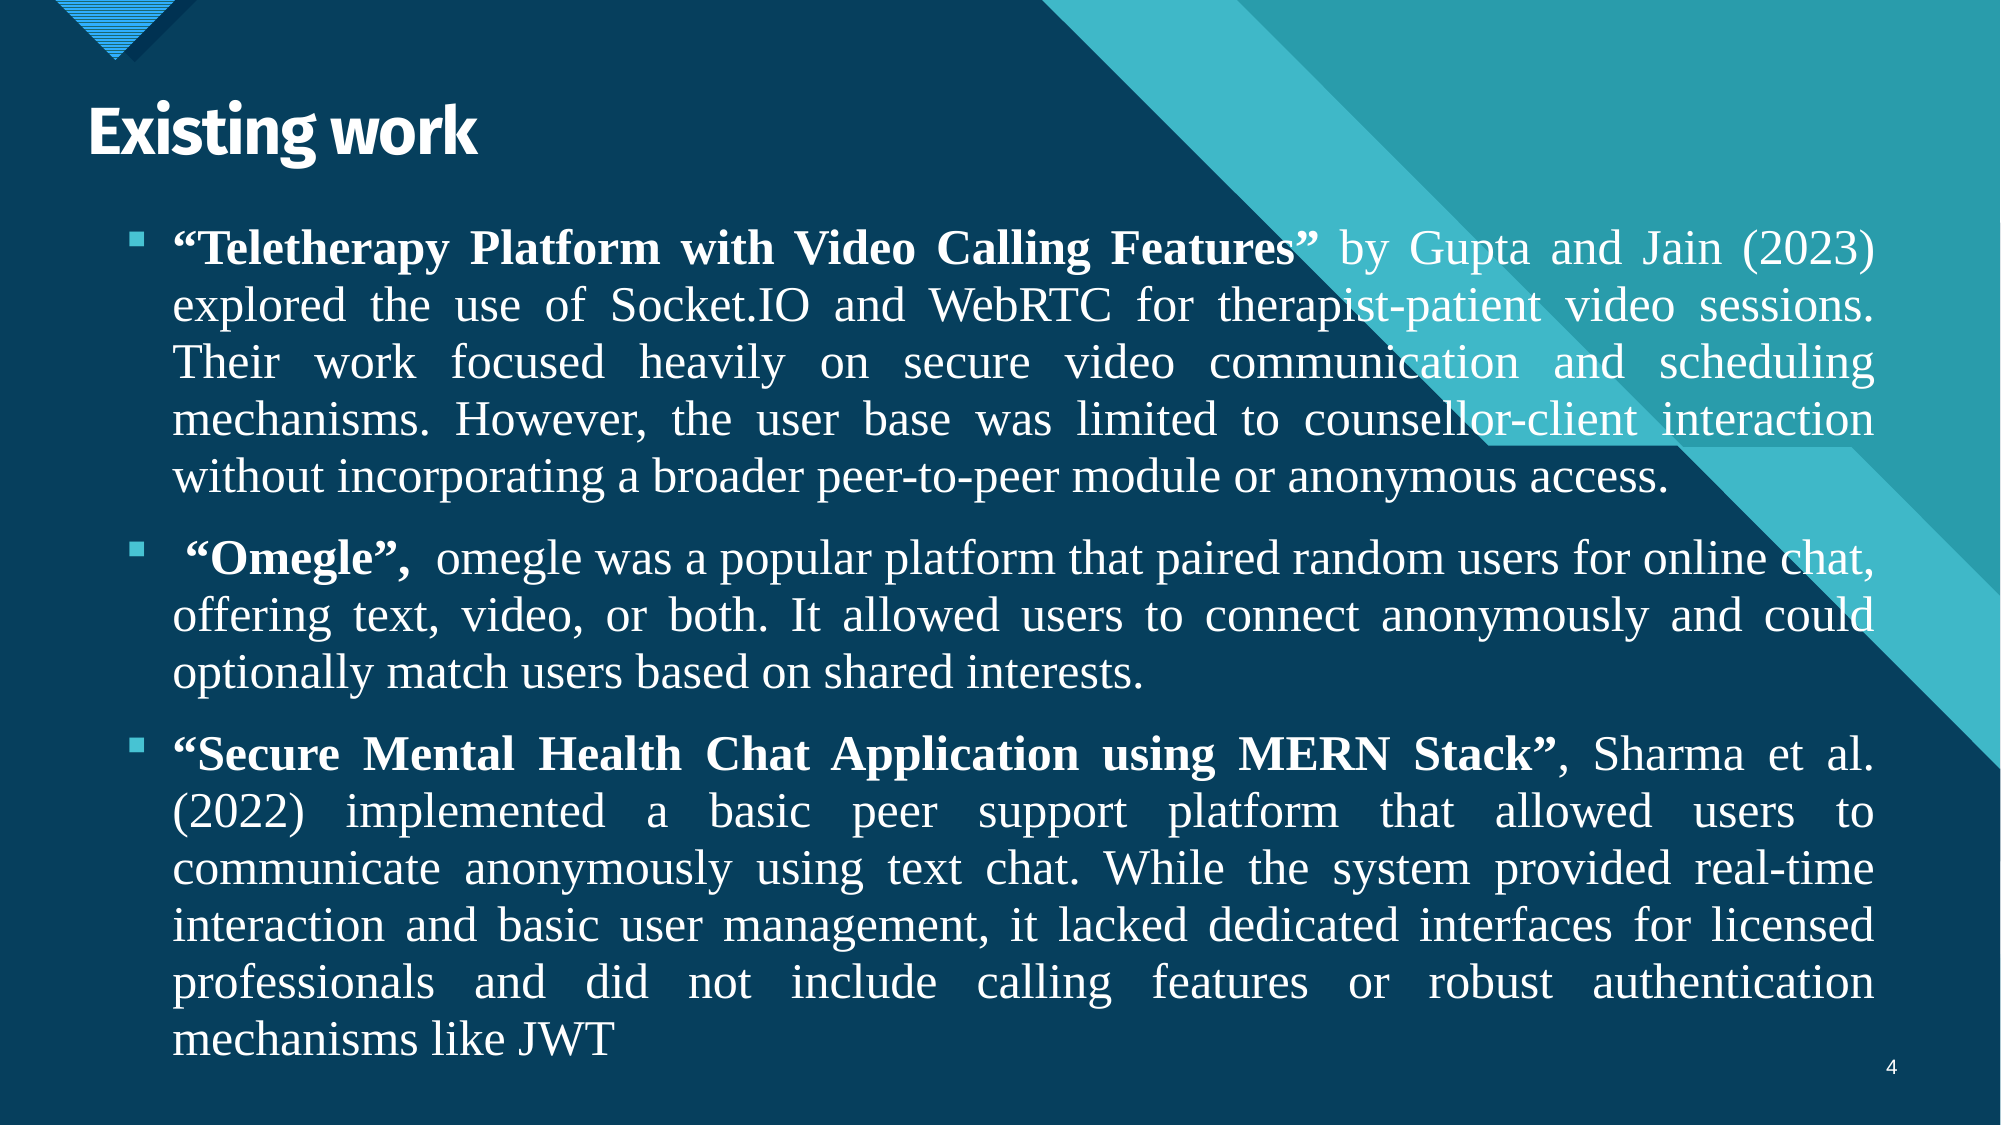

# Existing work
“Teletherapy Platform with Video Calling Features” by Gupta and Jain (2023) explored the use of Socket.IO and WebRTC for therapist-patient video sessions. Their work focused heavily on secure video communication and scheduling mechanisms. However, the user base was limited to counsellor-client interaction without incorporating a broader peer-to-peer module or anonymous access.
 “Omegle”,  omegle was a popular platform that paired random users for online chat, offering text, video, or both. It allowed users to connect anonymously and could optionally match users based on shared interests.
“Secure Mental Health Chat Application using MERN Stack”, Sharma et al. (2022) implemented a basic peer support platform that allowed users to communicate anonymously using text chat. While the system provided real-time interaction and basic user management, it lacked dedicated interfaces for licensed professionals and did not include calling features or robust authentication mechanisms like JWT

4